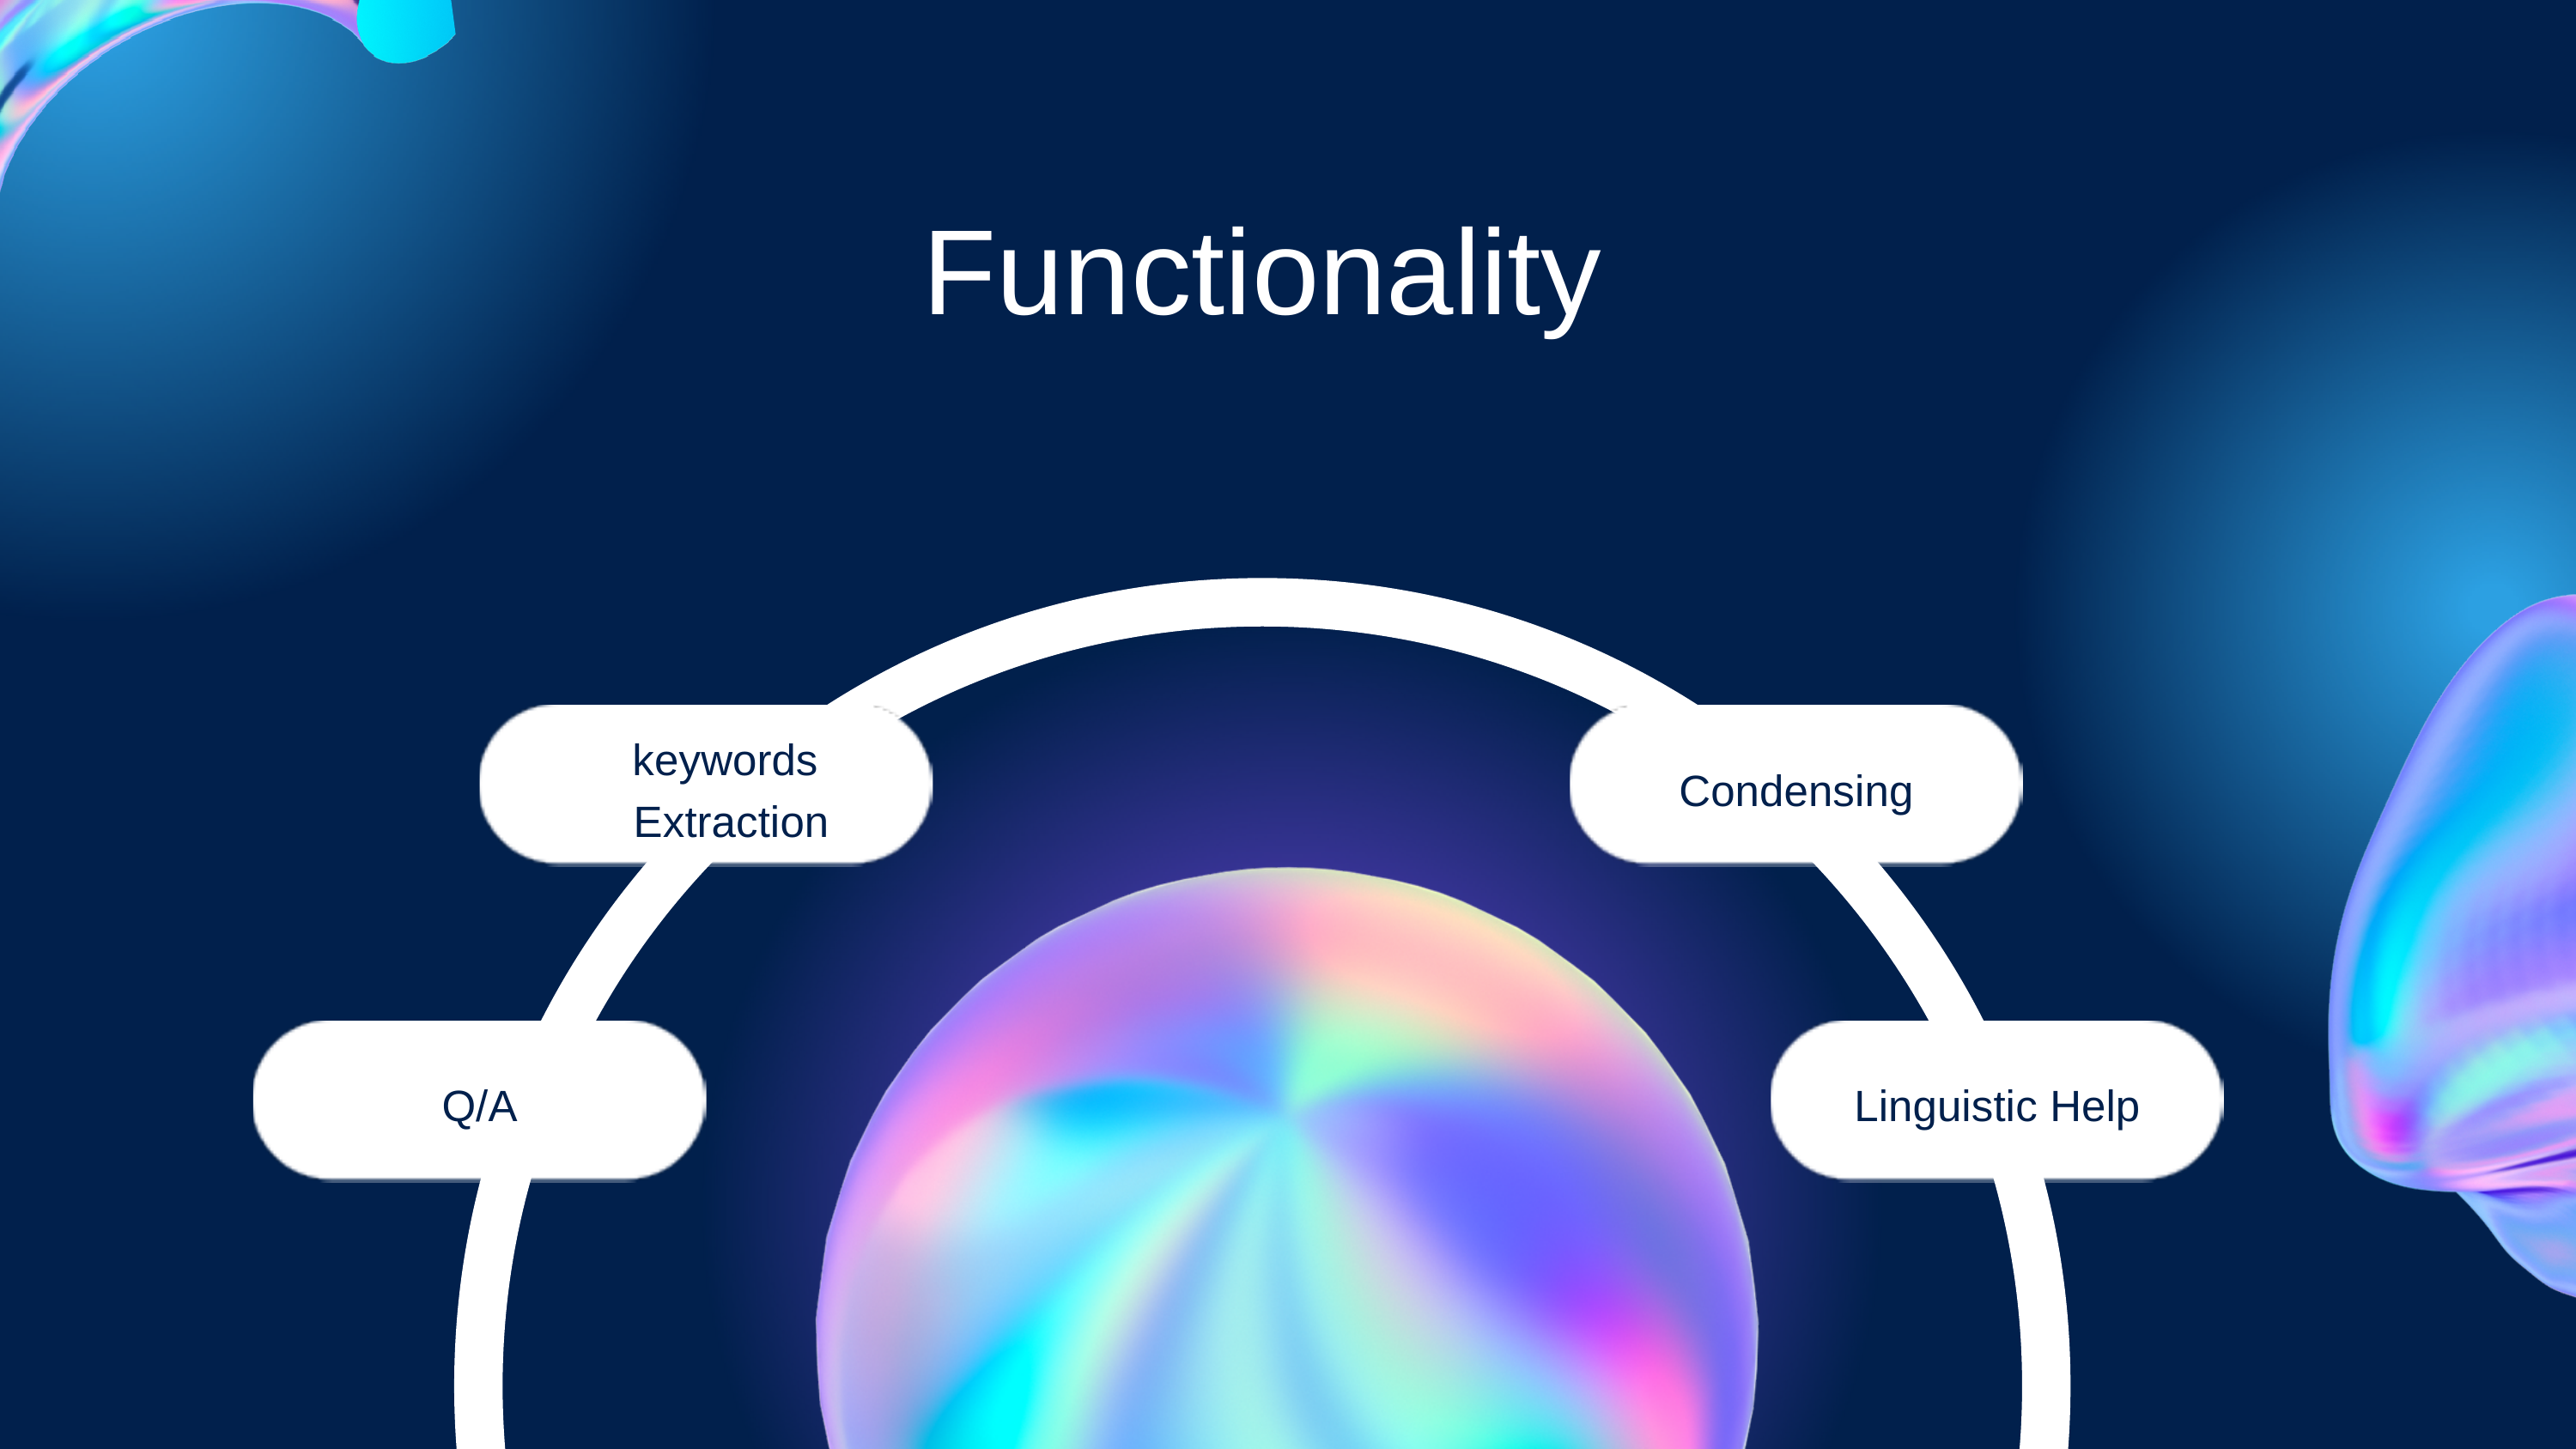

Functionality

keywords
Extraction
Condensing

Q/A
Linguistic Help